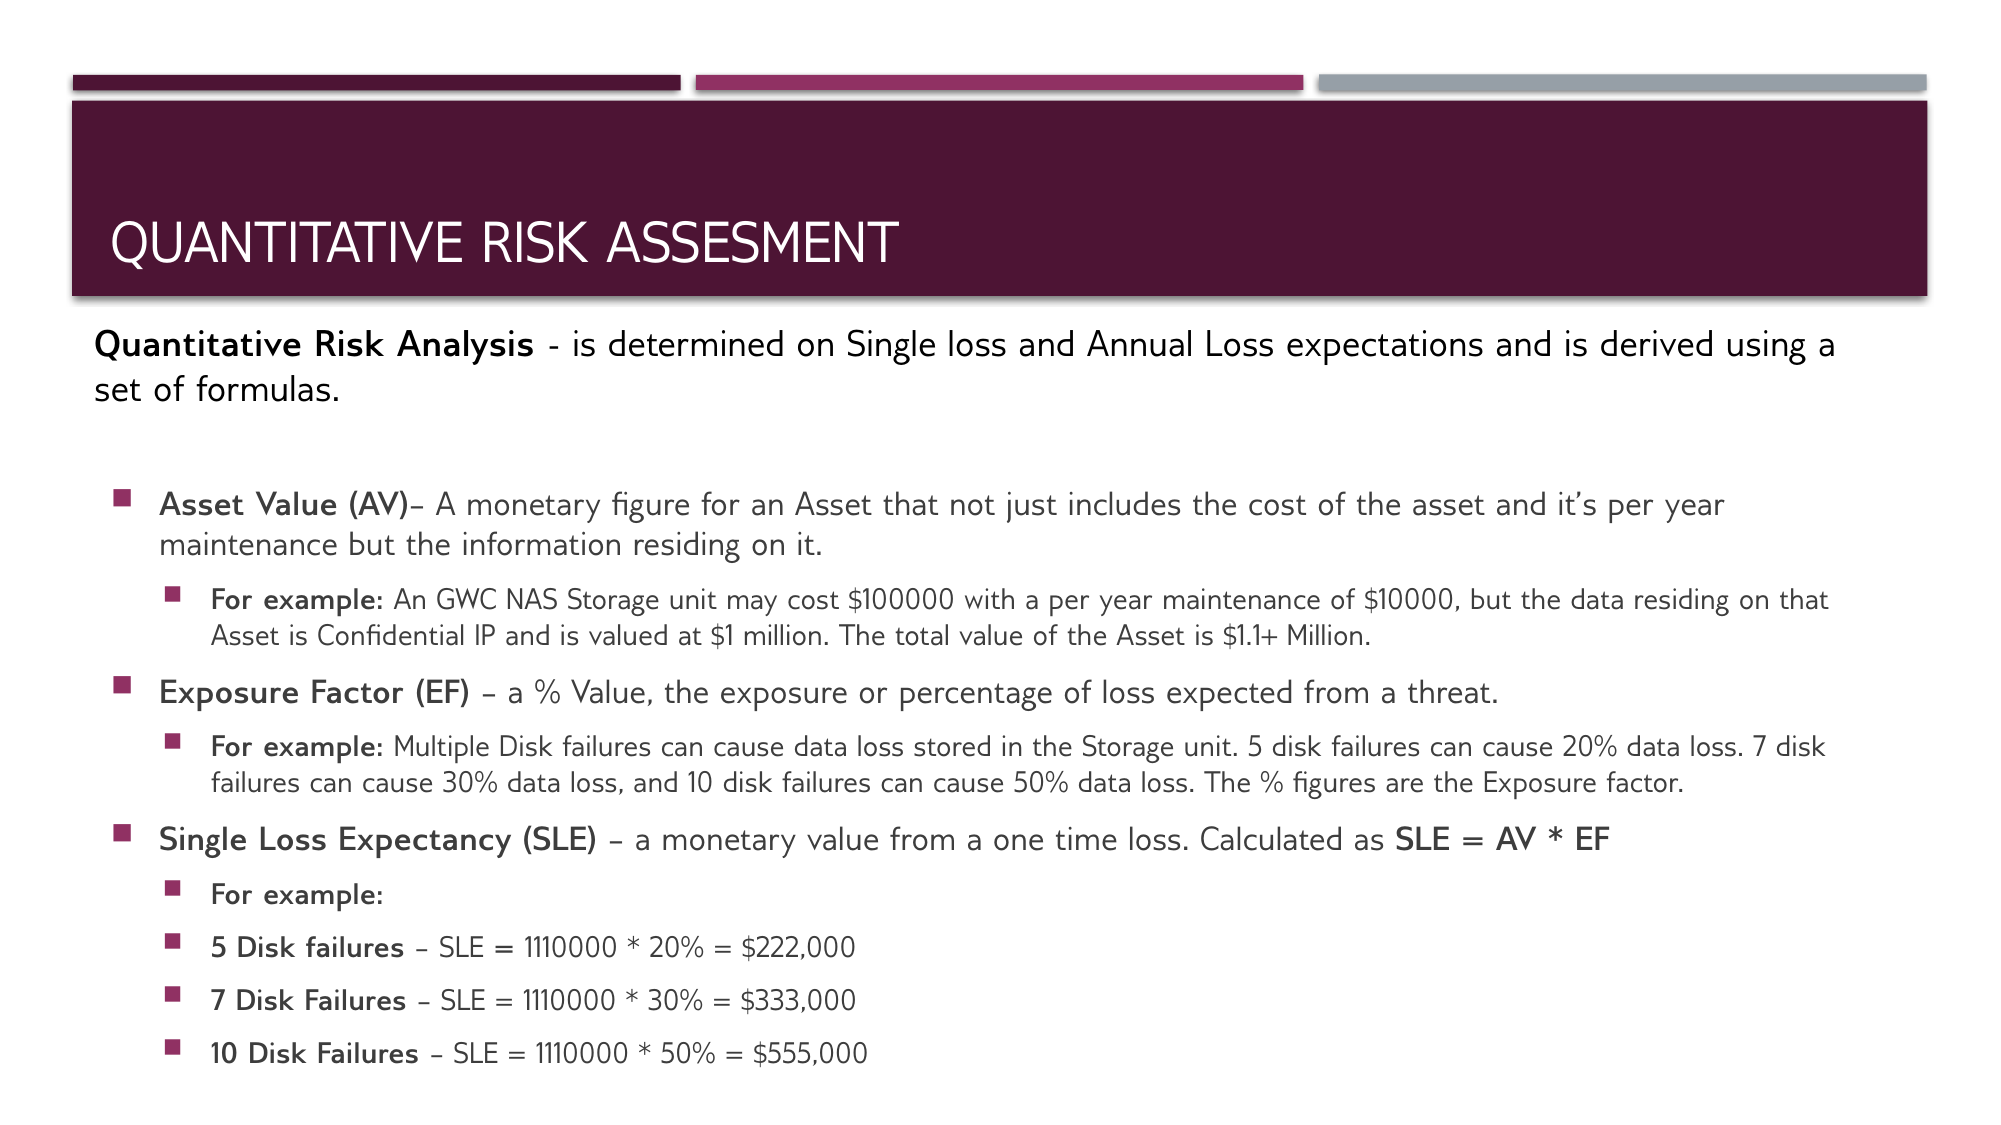

# Quantitative Risk Assesment
Quantitative Risk Analysis - is determined on Single loss and Annual Loss expectations and is derived using a set of formulas.
Asset Value (AV)– A monetary figure for an Asset that not just includes the cost of the asset and it’s per year maintenance but the information residing on it.
For example: An GWC NAS Storage unit may cost $100000 with a per year maintenance of $10000, but the data residing on that Asset is Confidential IP and is valued at $1 million. The total value of the Asset is $1.1+ Million.
Exposure Factor (EF) – a % Value, the exposure or percentage of loss expected from a threat.
For example: Multiple Disk failures can cause data loss stored in the Storage unit. 5 disk failures can cause 20% data loss. 7 disk failures can cause 30% data loss, and 10 disk failures can cause 50% data loss. The % figures are the Exposure factor.
Single Loss Expectancy (SLE) – a monetary value from a one time loss. Calculated as SLE = AV * EF
For example:
5 Disk failures – SLE = 1110000 * 20% = $222,000
7 Disk Failures – SLE = 1110000 * 30% = $333,000
10 Disk Failures – SLE = 1110000 * 50% = $555,000